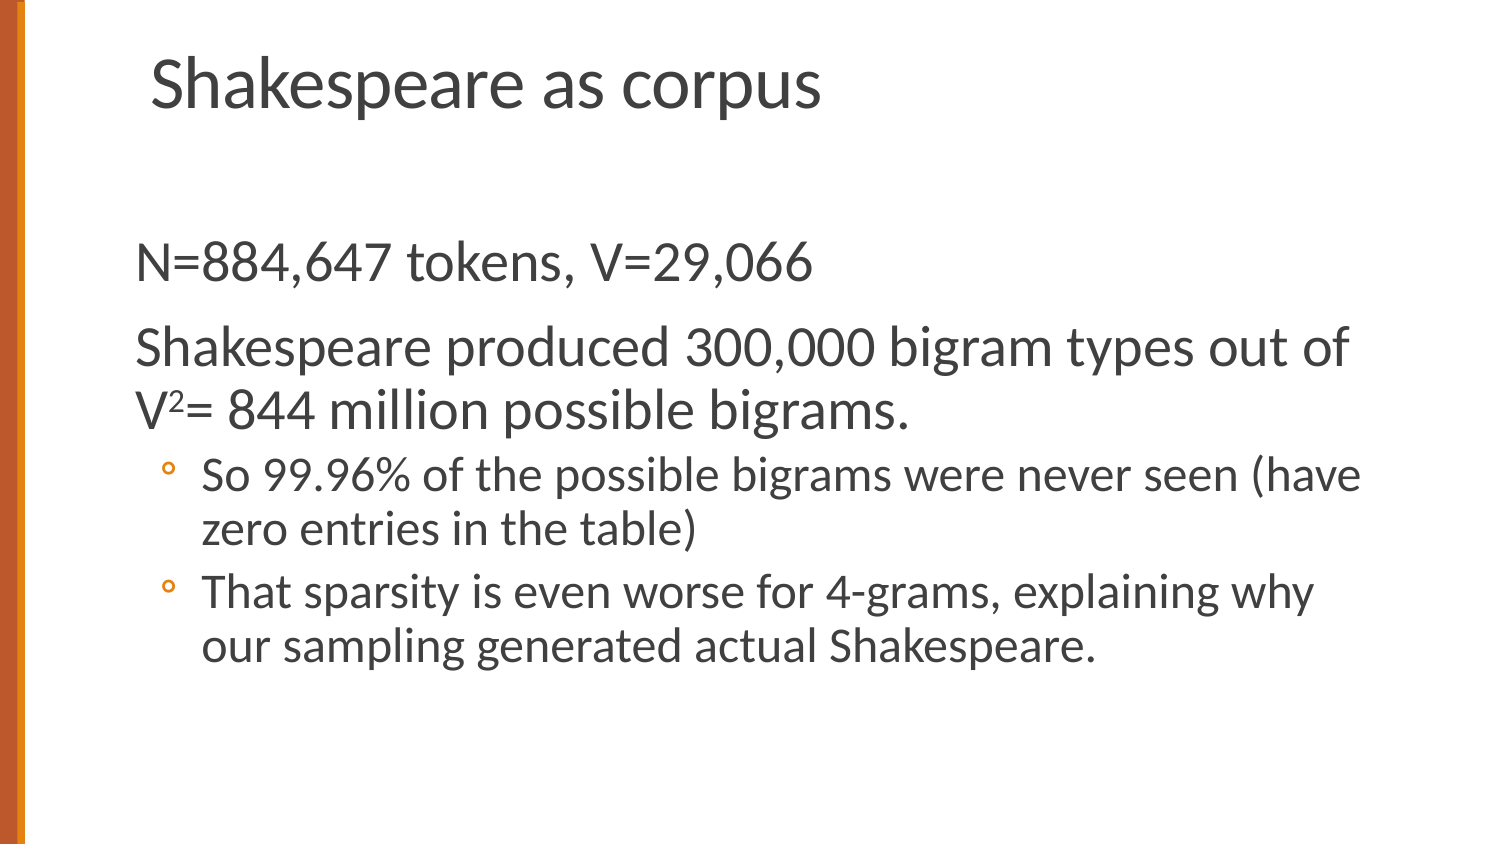

# Shakespeare as corpus
N=884,647 tokens, V=29,066
Shakespeare produced 300,000 bigram types out of V2= 844 million possible bigrams.
So 99.96% of the possible bigrams were never seen (have zero entries in the table)
That sparsity is even worse for 4-grams, explaining why our sampling generated actual Shakespeare.